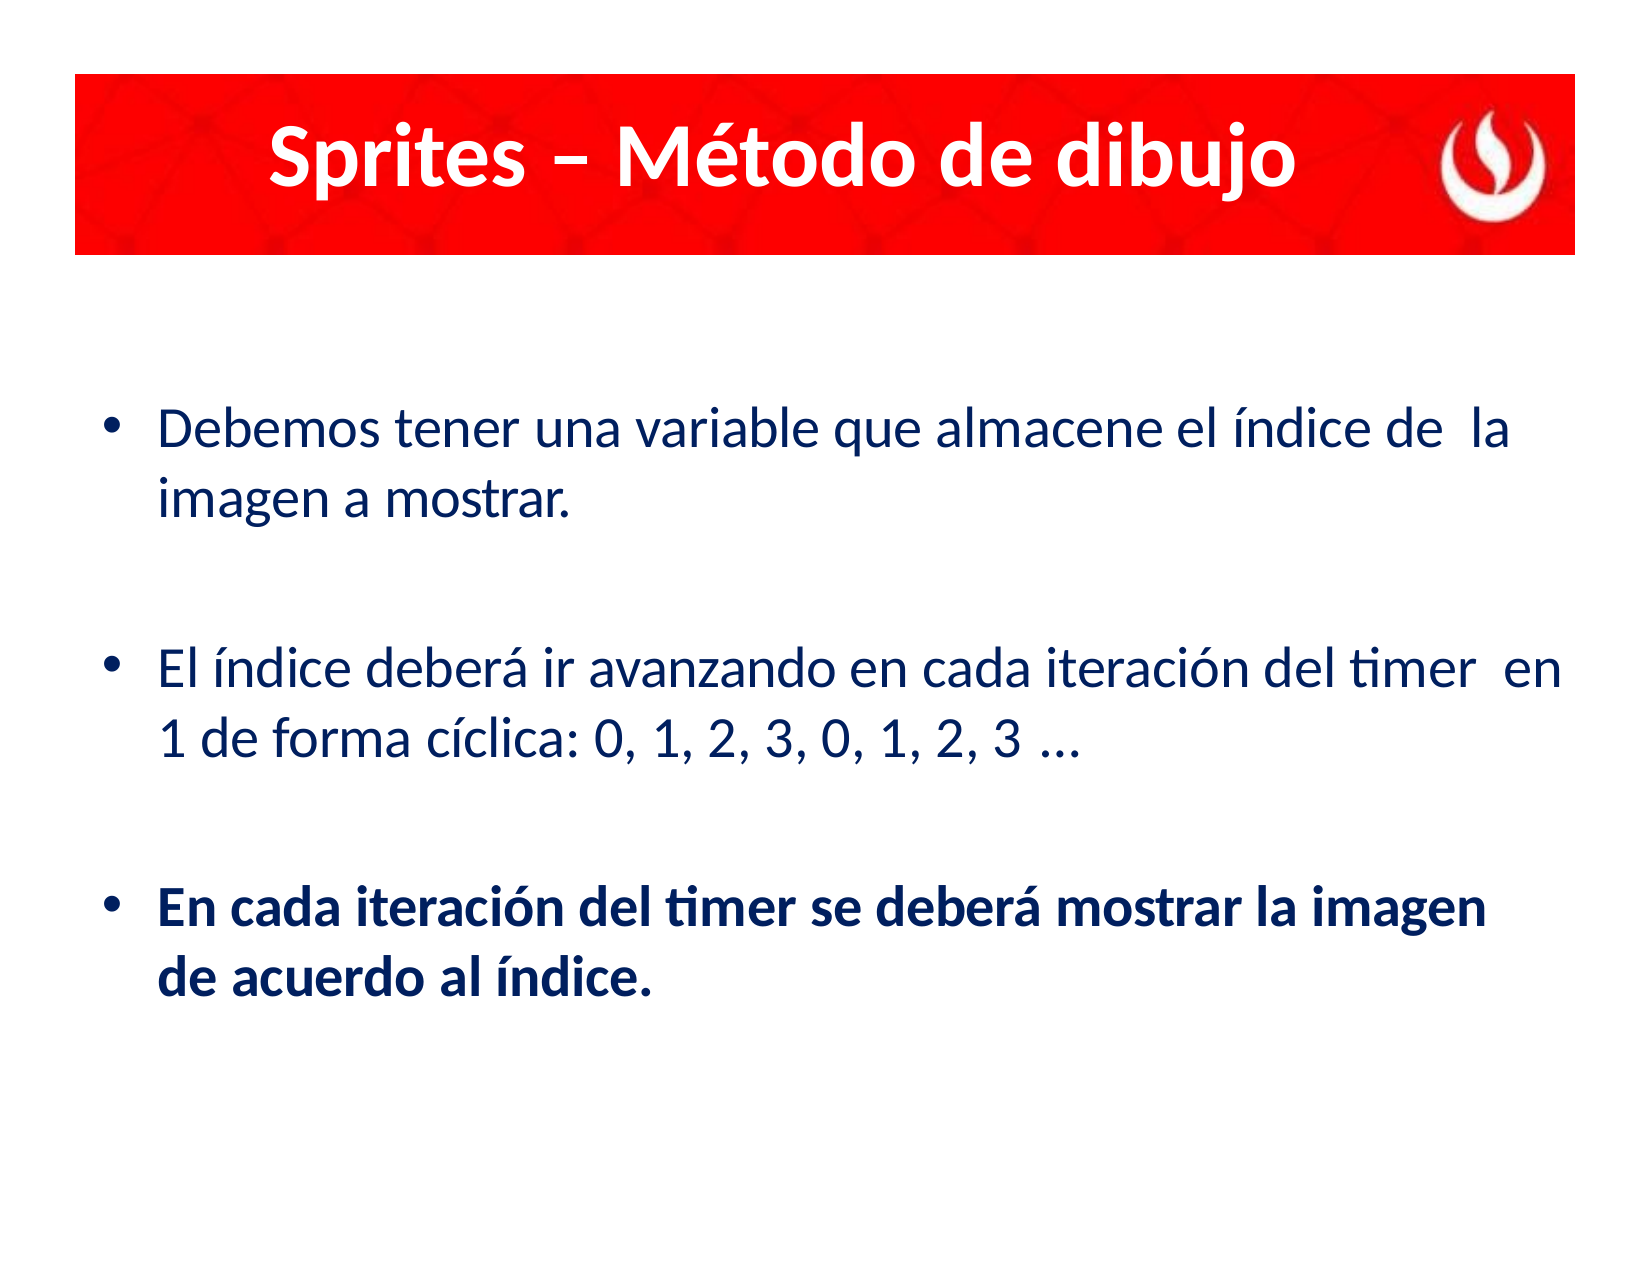

# Sprites – Método de dibujo
Debemos tener una variable que almacene el índice de  la imagen a mostrar.

El índice deberá ir avanzando en cada iteración del timer  en 1 de forma cíclica: 0, 1, 2, 3, 0, 1, 2, 3 …

En cada iteración del timer se deberá mostrar la imagen  de acuerdo al índice.